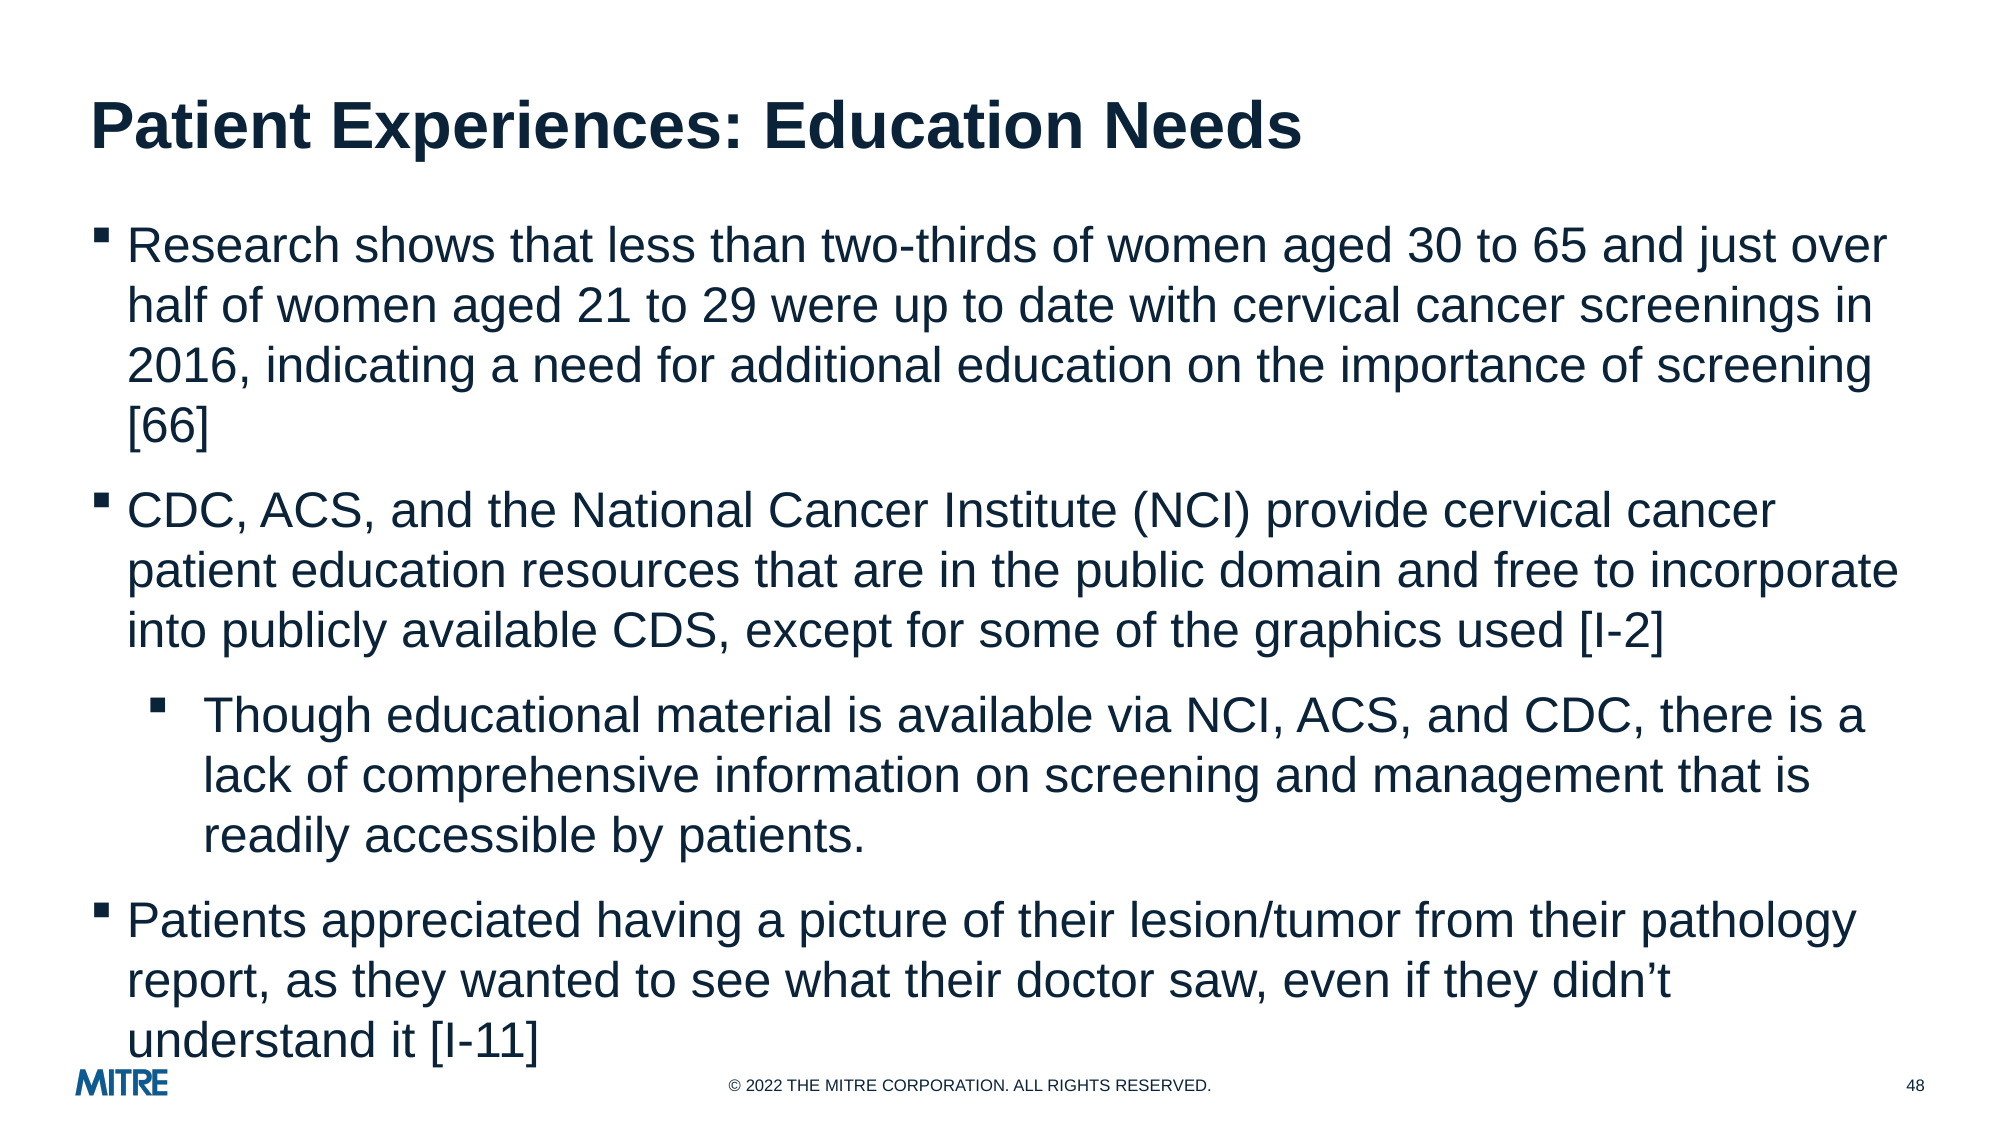

# Patient Experiences: Education Needs
Research shows that less than two-thirds of women aged 30 to 65 and just over half of women aged 21 to 29 were up to date with cervical cancer screenings in 2016, indicating a need for additional education on the importance of screening [66]
CDC, ACS, and the National Cancer Institute (NCI) provide cervical cancer patient education resources that are in the public domain and free to incorporate into publicly available CDS, except for some of the graphics used [I-2]
Though educational material is available via NCI, ACS, and CDC, there is a lack of comprehensive information on screening and management that is readily accessible by patients.
Patients appreciated having a picture of their lesion/tumor from their pathology report, as they wanted to see what their doctor saw, even if they didn’t understand it [I-11]

48